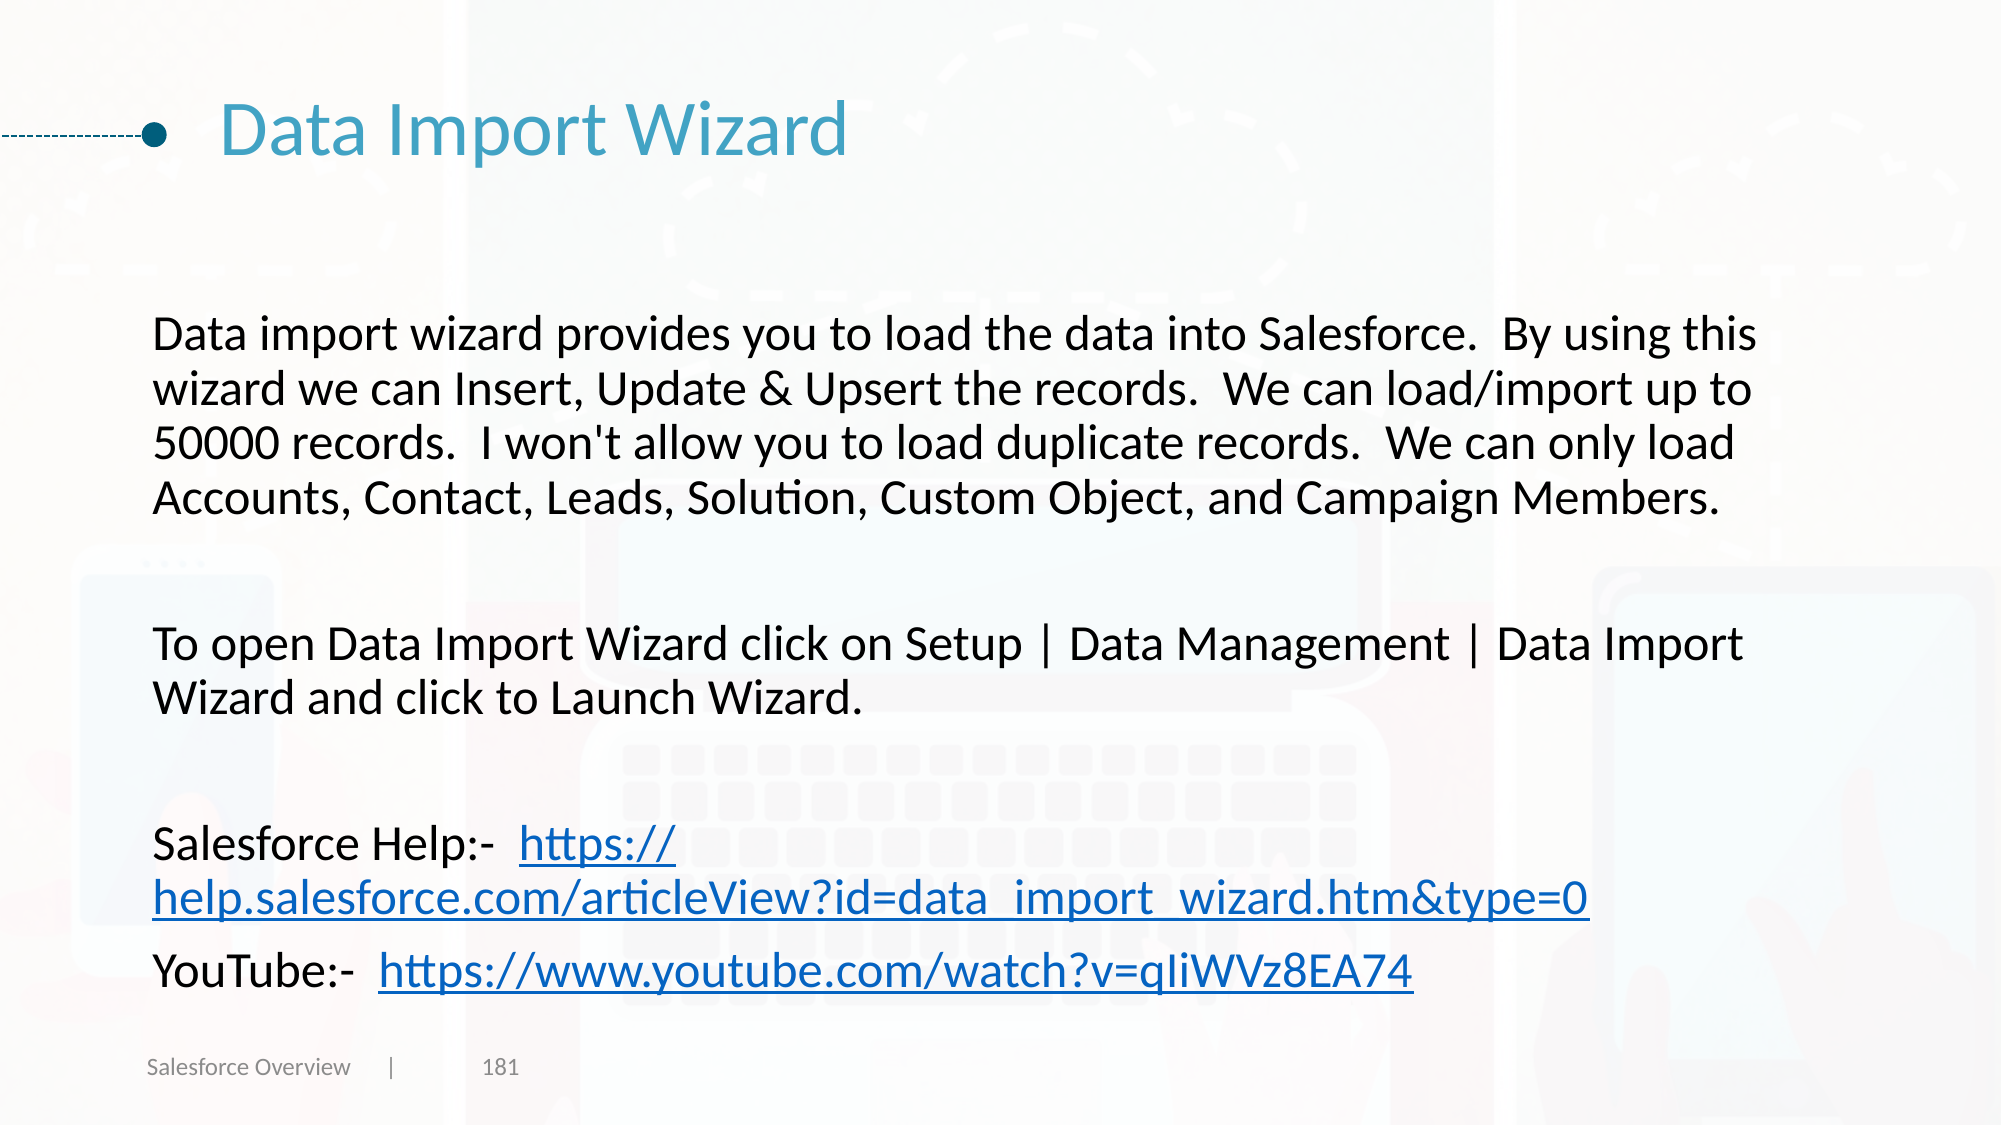

# Data Import Wizard
Data import wizard provides you to load the data into Salesforce.  By using this wizard we can Insert, Update & Upsert the records.  We can load/import up to 50000 records.  I won't allow you to load duplicate records.  We can only load Accounts, Contact, Leads, Solution, Custom Object, and Campaign Members.

To open Data Import Wizard click on Setup | Data Management | Data Import Wizard and click to Launch Wizard.

Salesforce Help:-  https://help.salesforce.com/articleView?id=data_import_wizard.htm&type=0
YouTube:-  https://www.youtube.com/watch?v=qIiWVz8EA74

Salesforce Overview      |
181